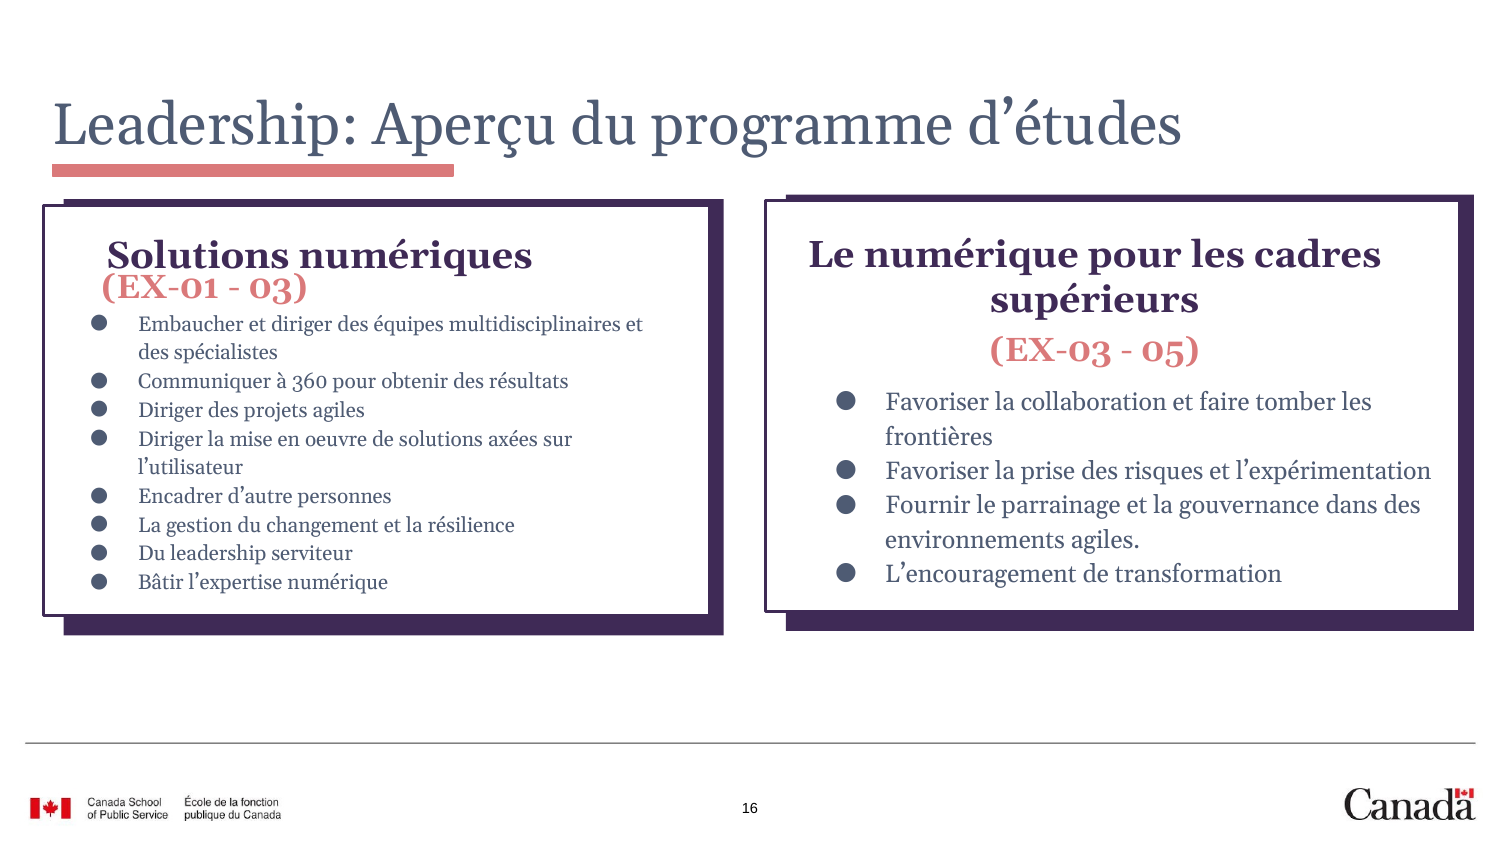

# Leadership: Aperçu du programme d’études

Le numérique pour les cadres supérieurs
Favoriser la collaboration et faire tomber les frontières
Favoriser la prise des risques et l’expérimentation
Fournir le parrainage et la gouvernance dans des environnements agiles.
L’encouragement de transformation
(EX-03 - 05)

Solutions numériques
Embaucher et diriger des équipes multidisciplinaires et des spécialistes
Communiquer à 360 pour obtenir des résultats
Diriger des projets agiles
Diriger la mise en oeuvre de solutions axées sur l’utilisateur
Encadrer d’autre personnes
La gestion du changement et la résilience
Du leadership serviteur
Bâtir l’expertise numérique
(EX-01 - 03)
16